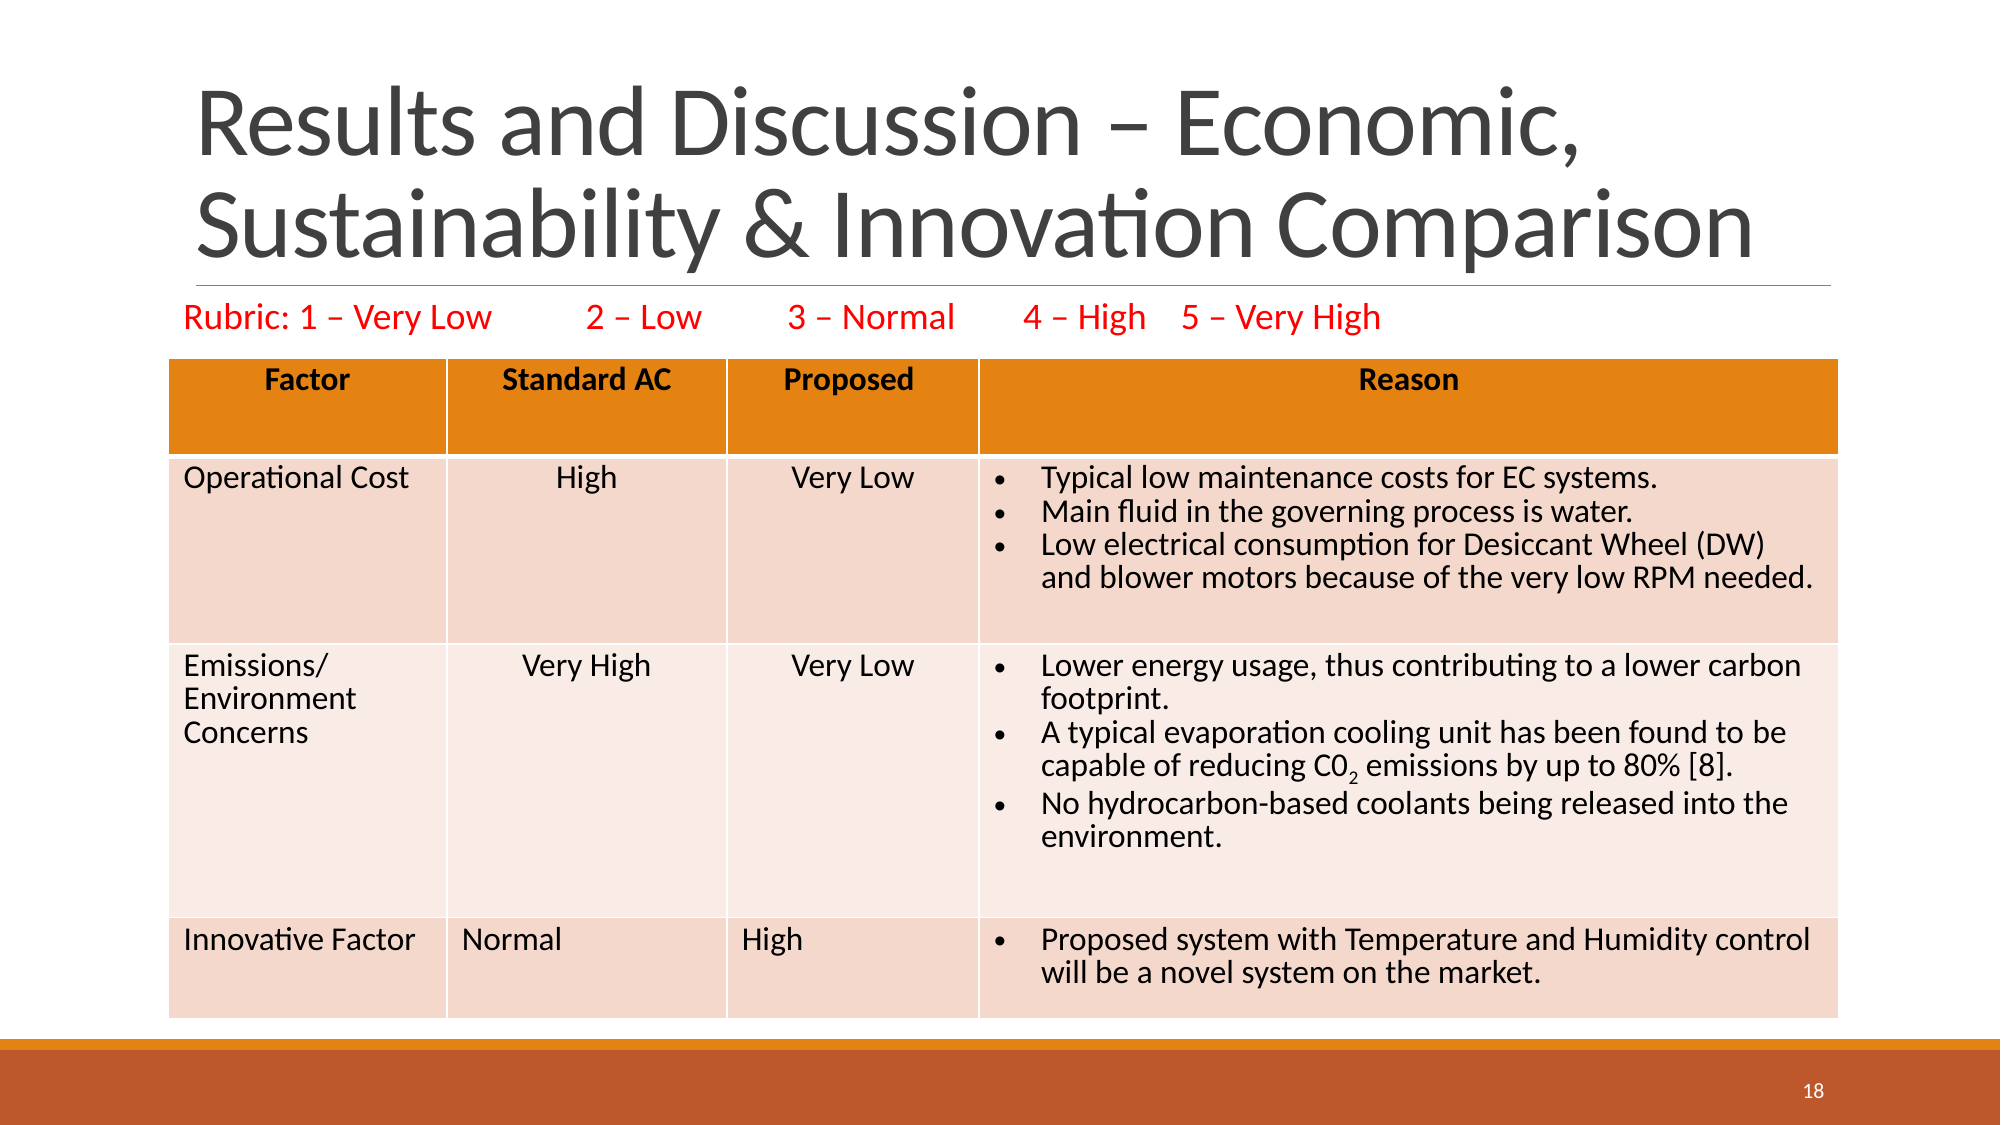

# Results and Discussion – Economic, Sustainability & Innovation Comparison
Rubric: 1 – Very Low           2 – Low          3 – Normal        4 – High    5 – Very High
| Factor | Standard AC | Proposed | Reason |
| --- | --- | --- | --- |
| Operational Cost | High | Very Low | Typical low maintenance costs for EC systems. Main fluid in the governing process is water. Low electrical consumption for Desiccant Wheel (DW) and blower motors because of the very low RPM needed. |
| Emissions/ Environment Concerns | Very High | Very Low | Lower energy usage, thus contributing to a lower carbon footprint. A typical evaporation cooling unit has been found to be capable of reducing C02 emissions by up to 80% [8]. No hydrocarbon-based coolants being released into the environment. |
| Innovative Factor | Normal | High | Proposed system with Temperature and Humidity control will be a novel system on the market. |
18